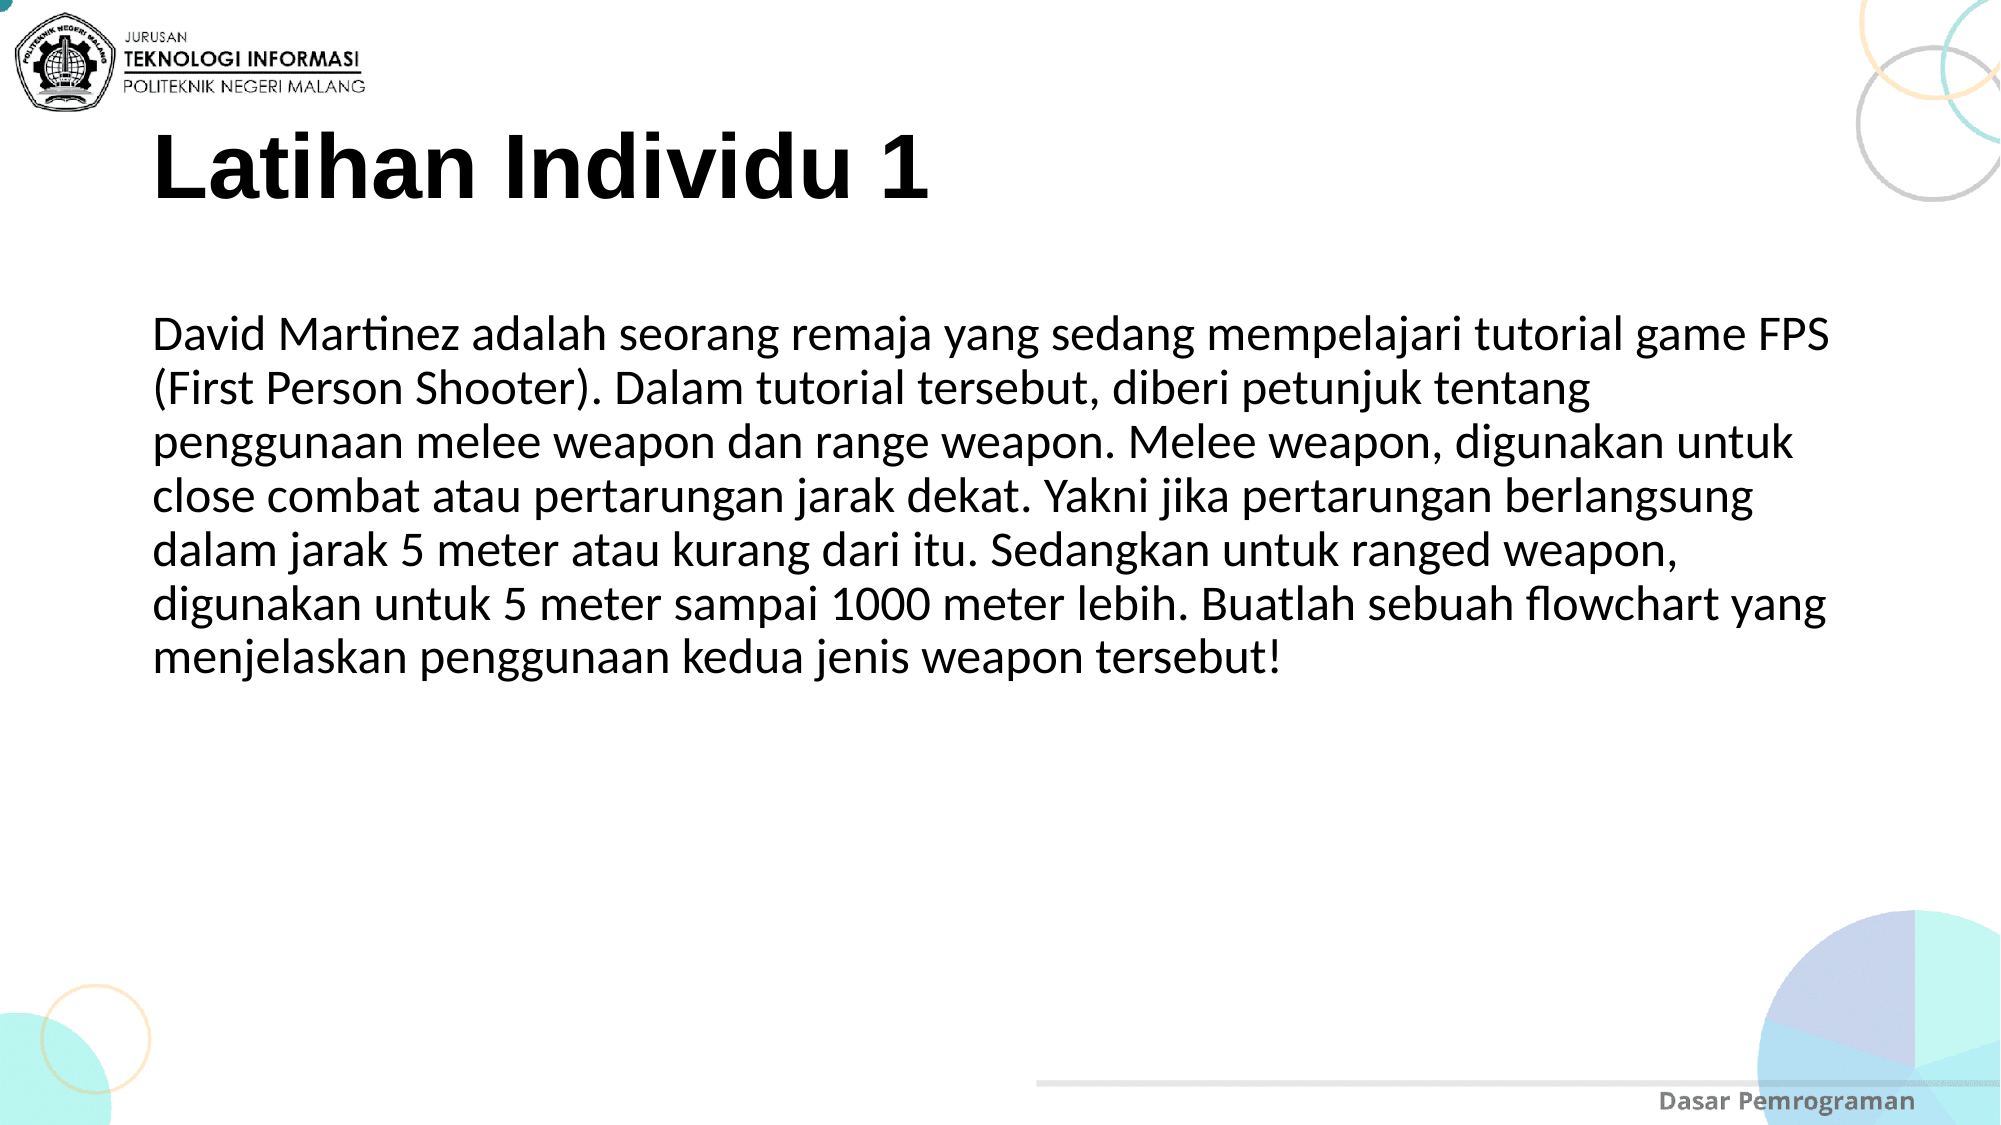

# Latihan Individu 1
David Martinez adalah seorang remaja yang sedang mempelajari tutorial game FPS (First Person Shooter). Dalam tutorial tersebut, diberi petunjuk tentang penggunaan melee weapon dan range weapon. Melee weapon, digunakan untuk close combat atau pertarungan jarak dekat. Yakni jika pertarungan berlangsung dalam jarak 5 meter atau kurang dari itu. Sedangkan untuk ranged weapon, digunakan untuk 5 meter sampai 1000 meter lebih. Buatlah sebuah flowchart yang menjelaskan penggunaan kedua jenis weapon tersebut!